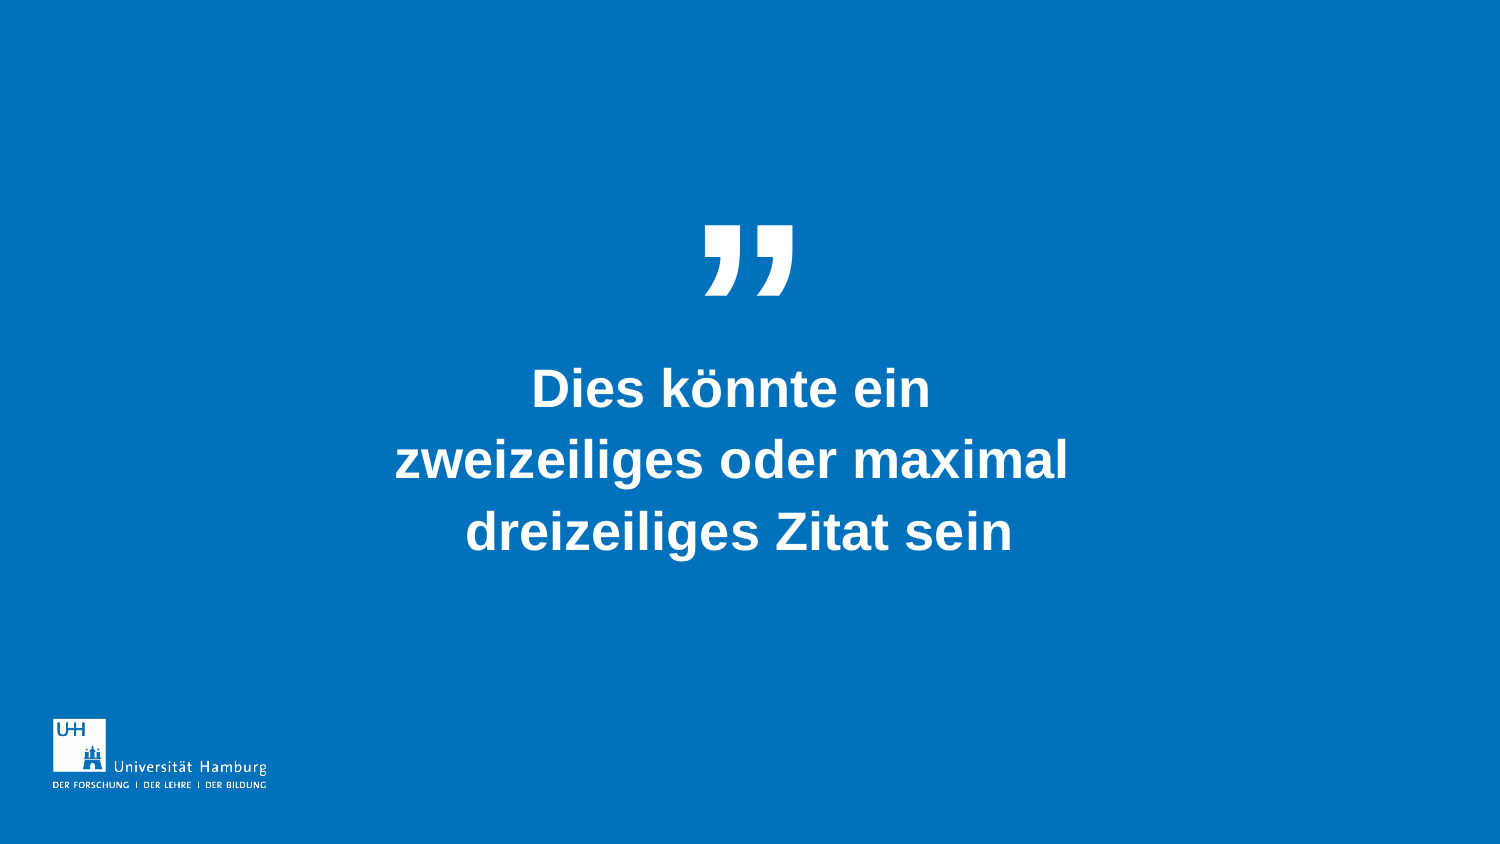

„
Dies könnte ein
zweizeiliges oder maximal
dreizeiliges Zitat sein